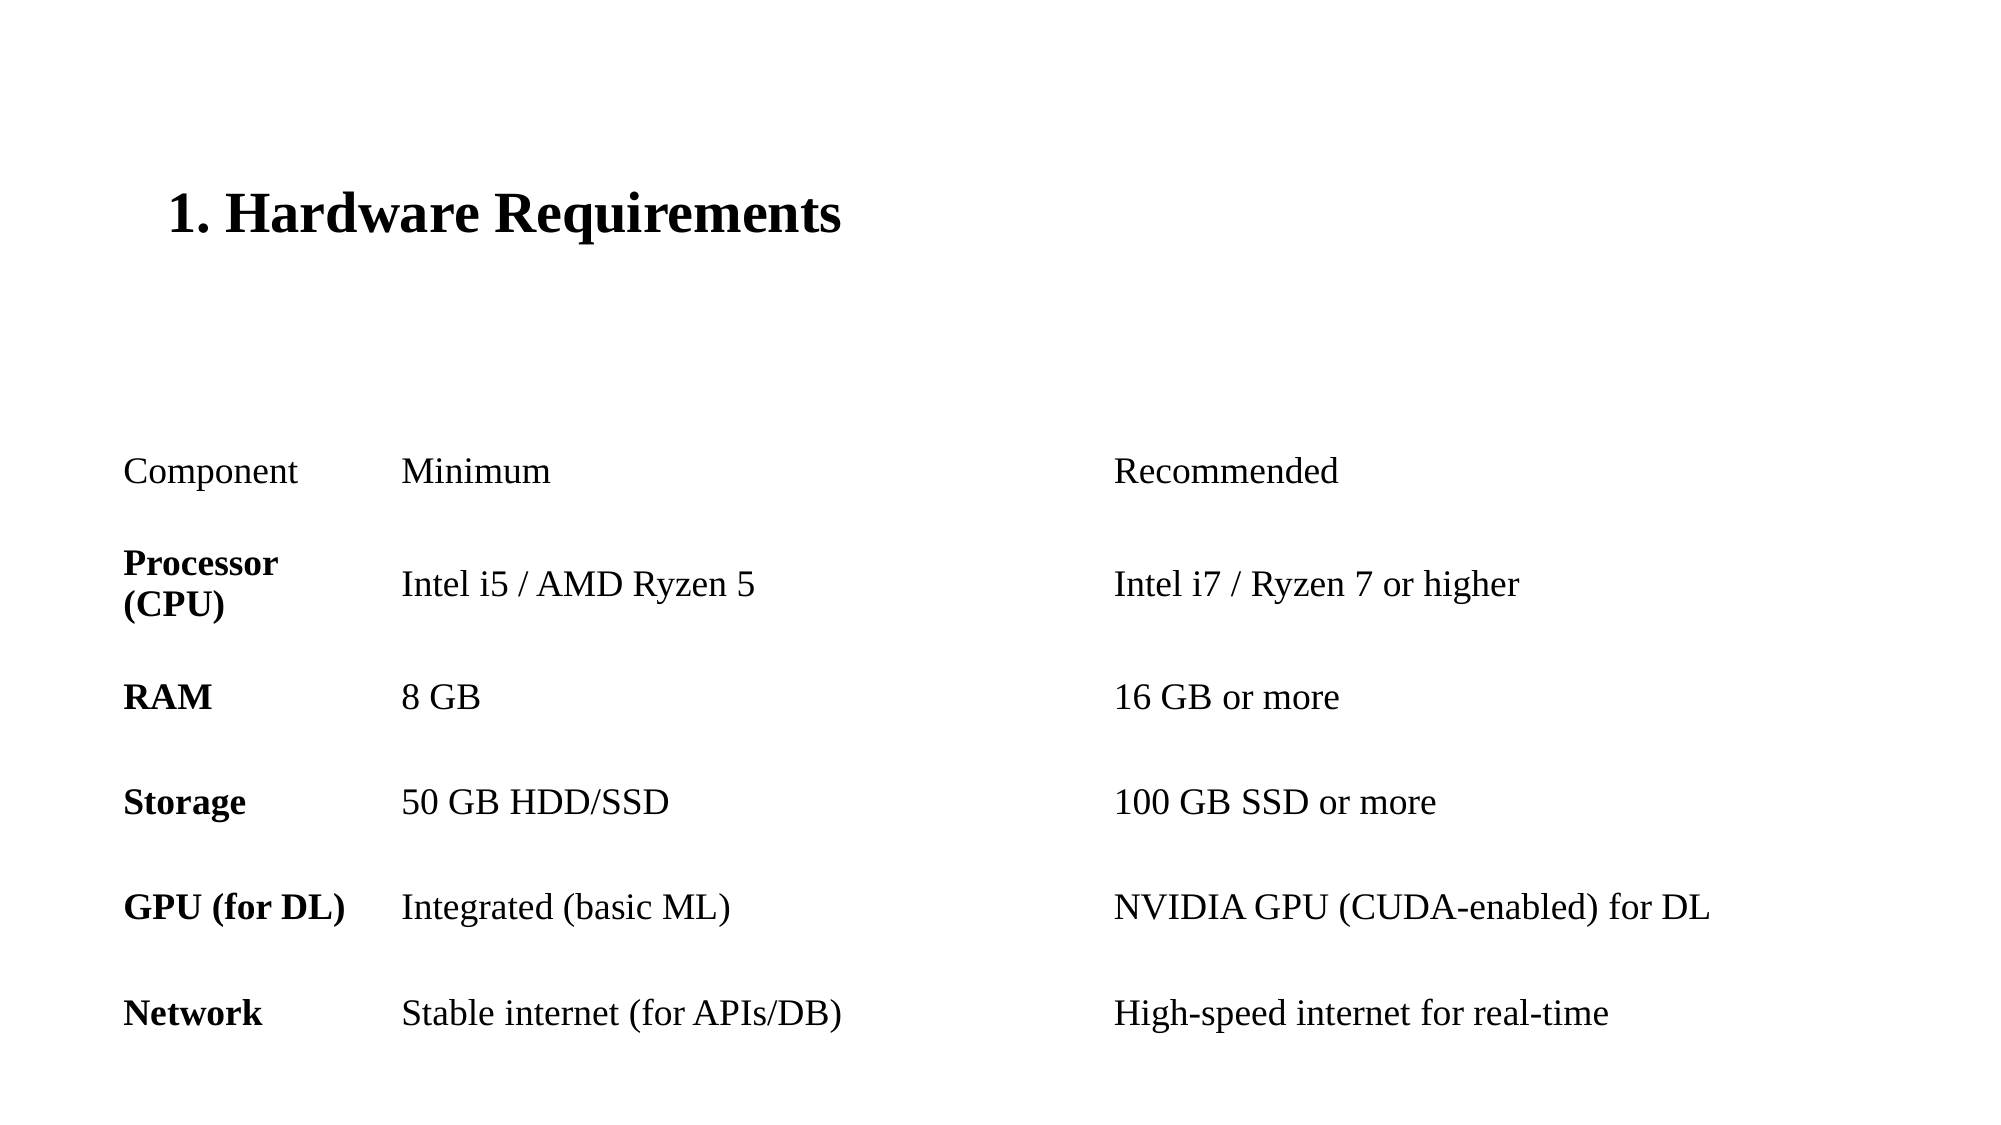

#
 1. Hardware Requirements

| Component | Minimum | Recommended |
| --- | --- | --- |
| Processor (CPU) | Intel i5 / AMD Ryzen 5 | Intel i7 / Ryzen 7 or higher |
| RAM | 8 GB | 16 GB or more |
| Storage | 50 GB HDD/SSD | 100 GB SSD or more |
| GPU (for DL) | Integrated (basic ML) | NVIDIA GPU (CUDA-enabled) for DL |
| Network | Stable internet (for APIs/DB) | High-speed internet for real-time |